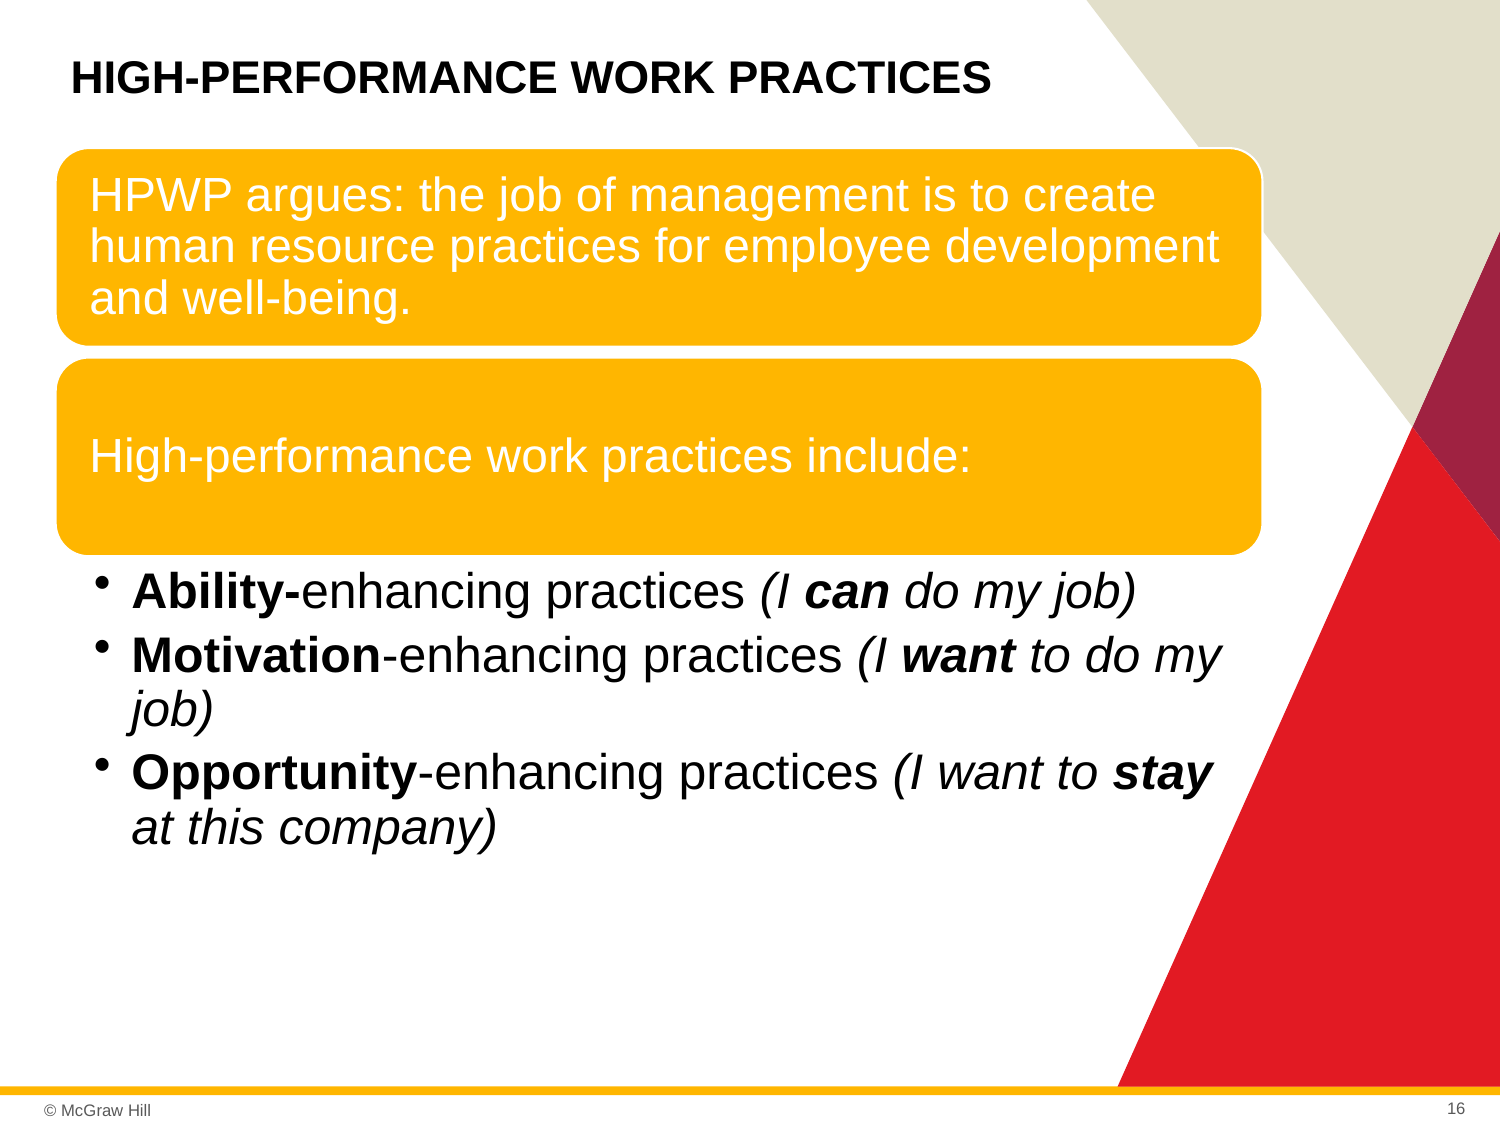

# High-Performance Work Practices
HPWP argues: the job of management is to create human resource practices for employee development and well-being.
High-performance work practices include:
Ability-enhancing practices (I can do my job)
Motivation-enhancing practices (I want to do my job)
Opportunity-enhancing practices (I want to stay at this company)
16